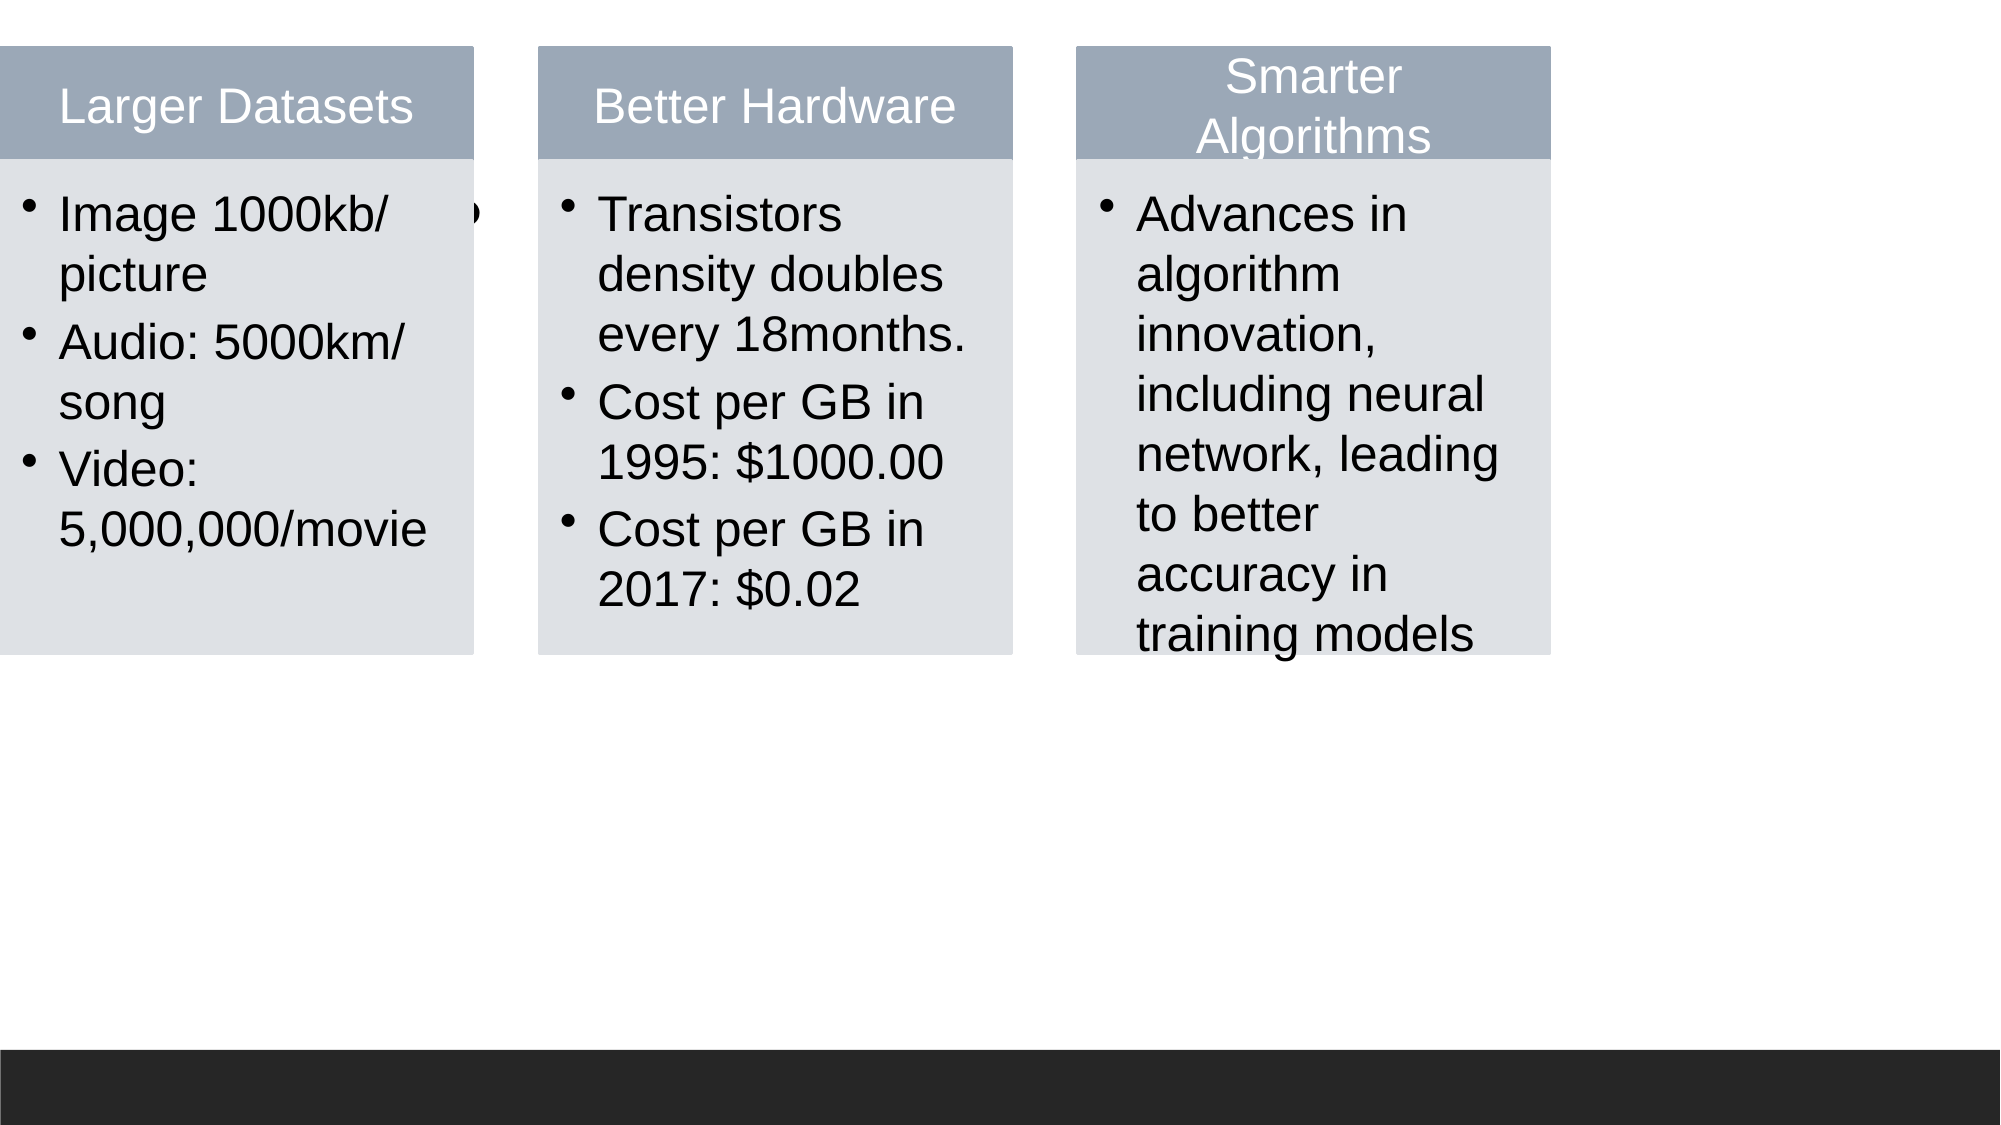

Why Now?
Larger Datasets
Image 1000kb/ picture
Audio: 5000km/ song
Video: 5,000,000/movie
Better Hardware
Transistors density doubles every 18months.
Cost per GB in 1995: $1000.00
Cost per GB in 2017: $0.02
Smarter Algorithms
Advances in algorithm innovation, including neural network, leading to better accuracy in training models